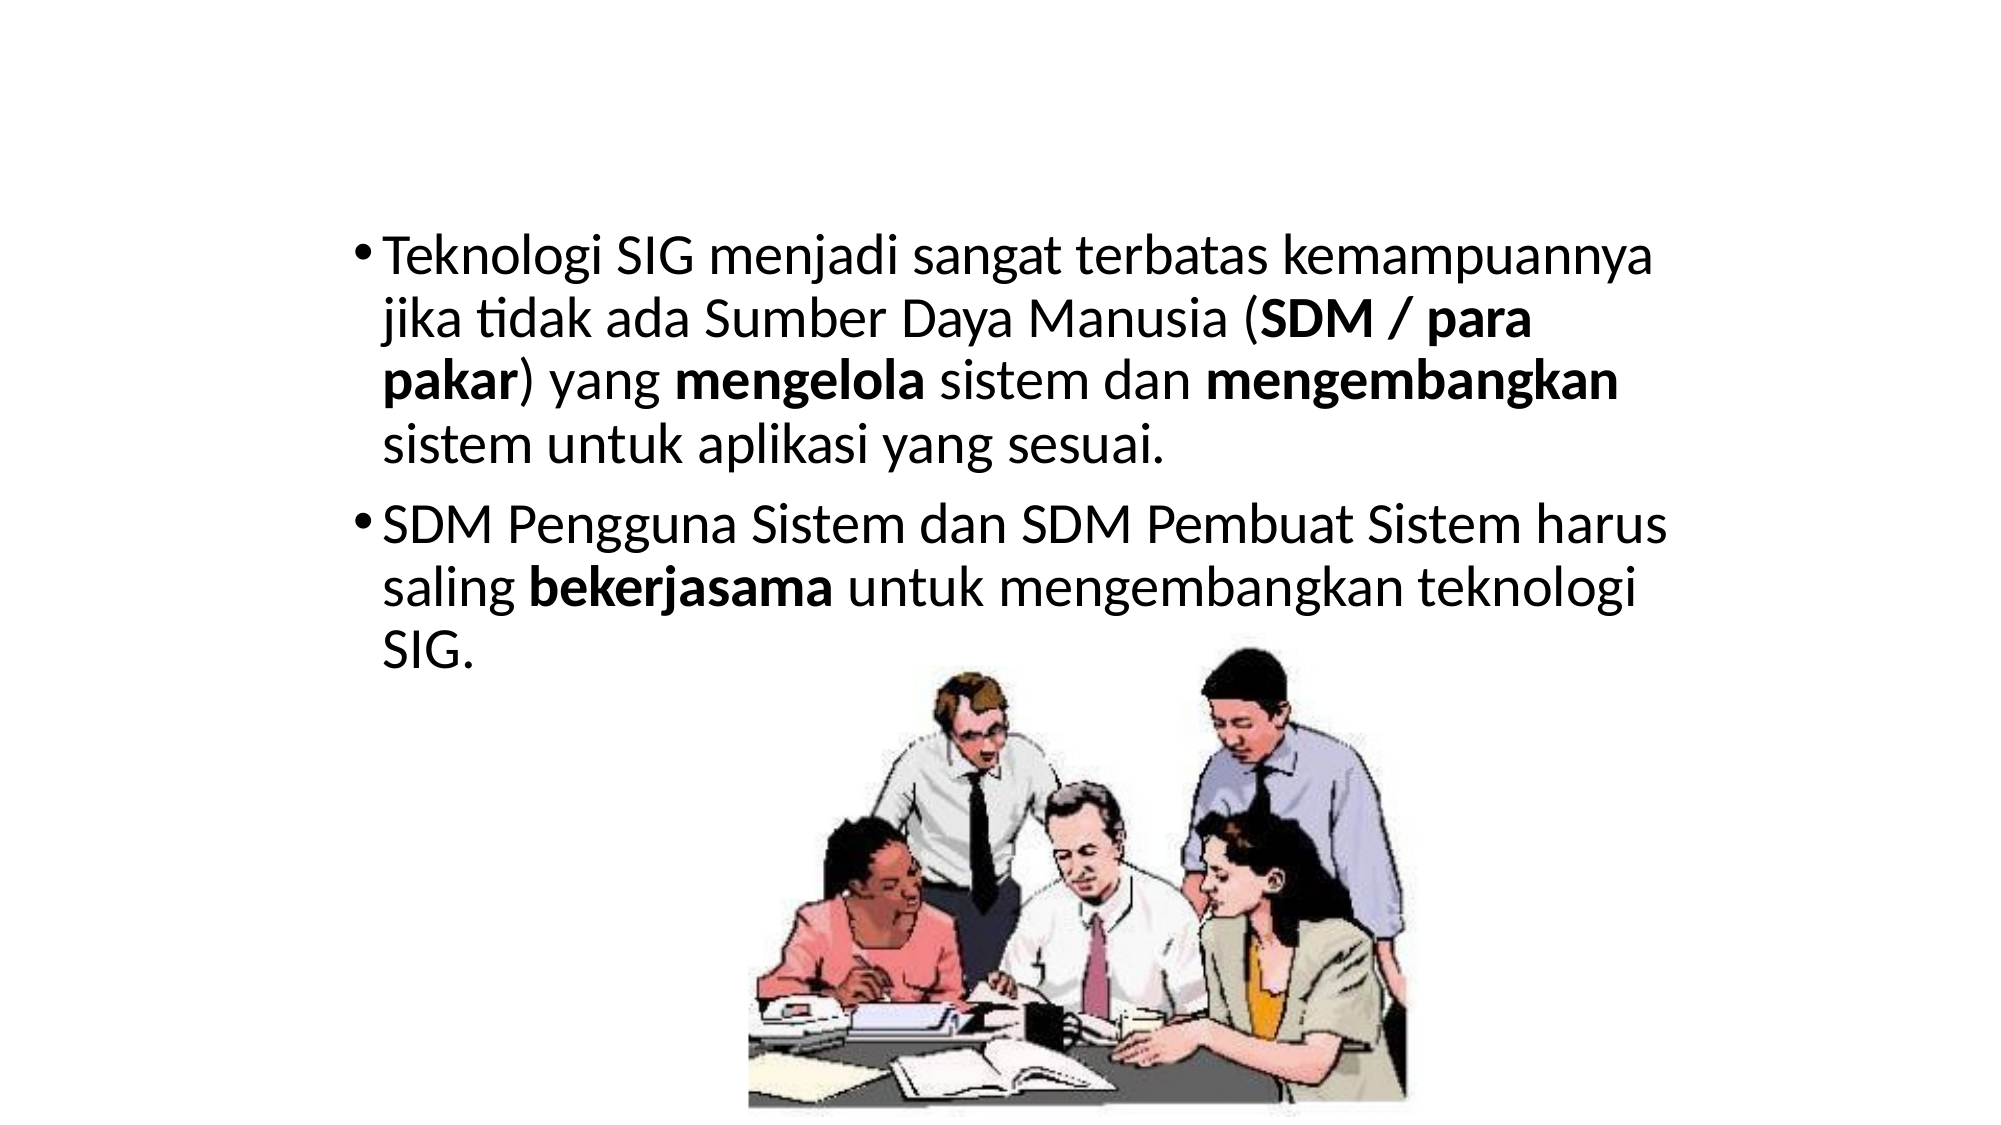

Teknologi SIG menjadi sangat terbatas kemampuannya  jika tidak ada Sumber Daya Manusia (SDM / para  pakar) yang mengelola sistem dan mengembangkan  sistem untuk aplikasi yang sesuai.
SDM Pengguna Sistem dan SDM Pembuat Sistem harus  saling bekerjasama untuk mengembangkan teknologi  SIG.